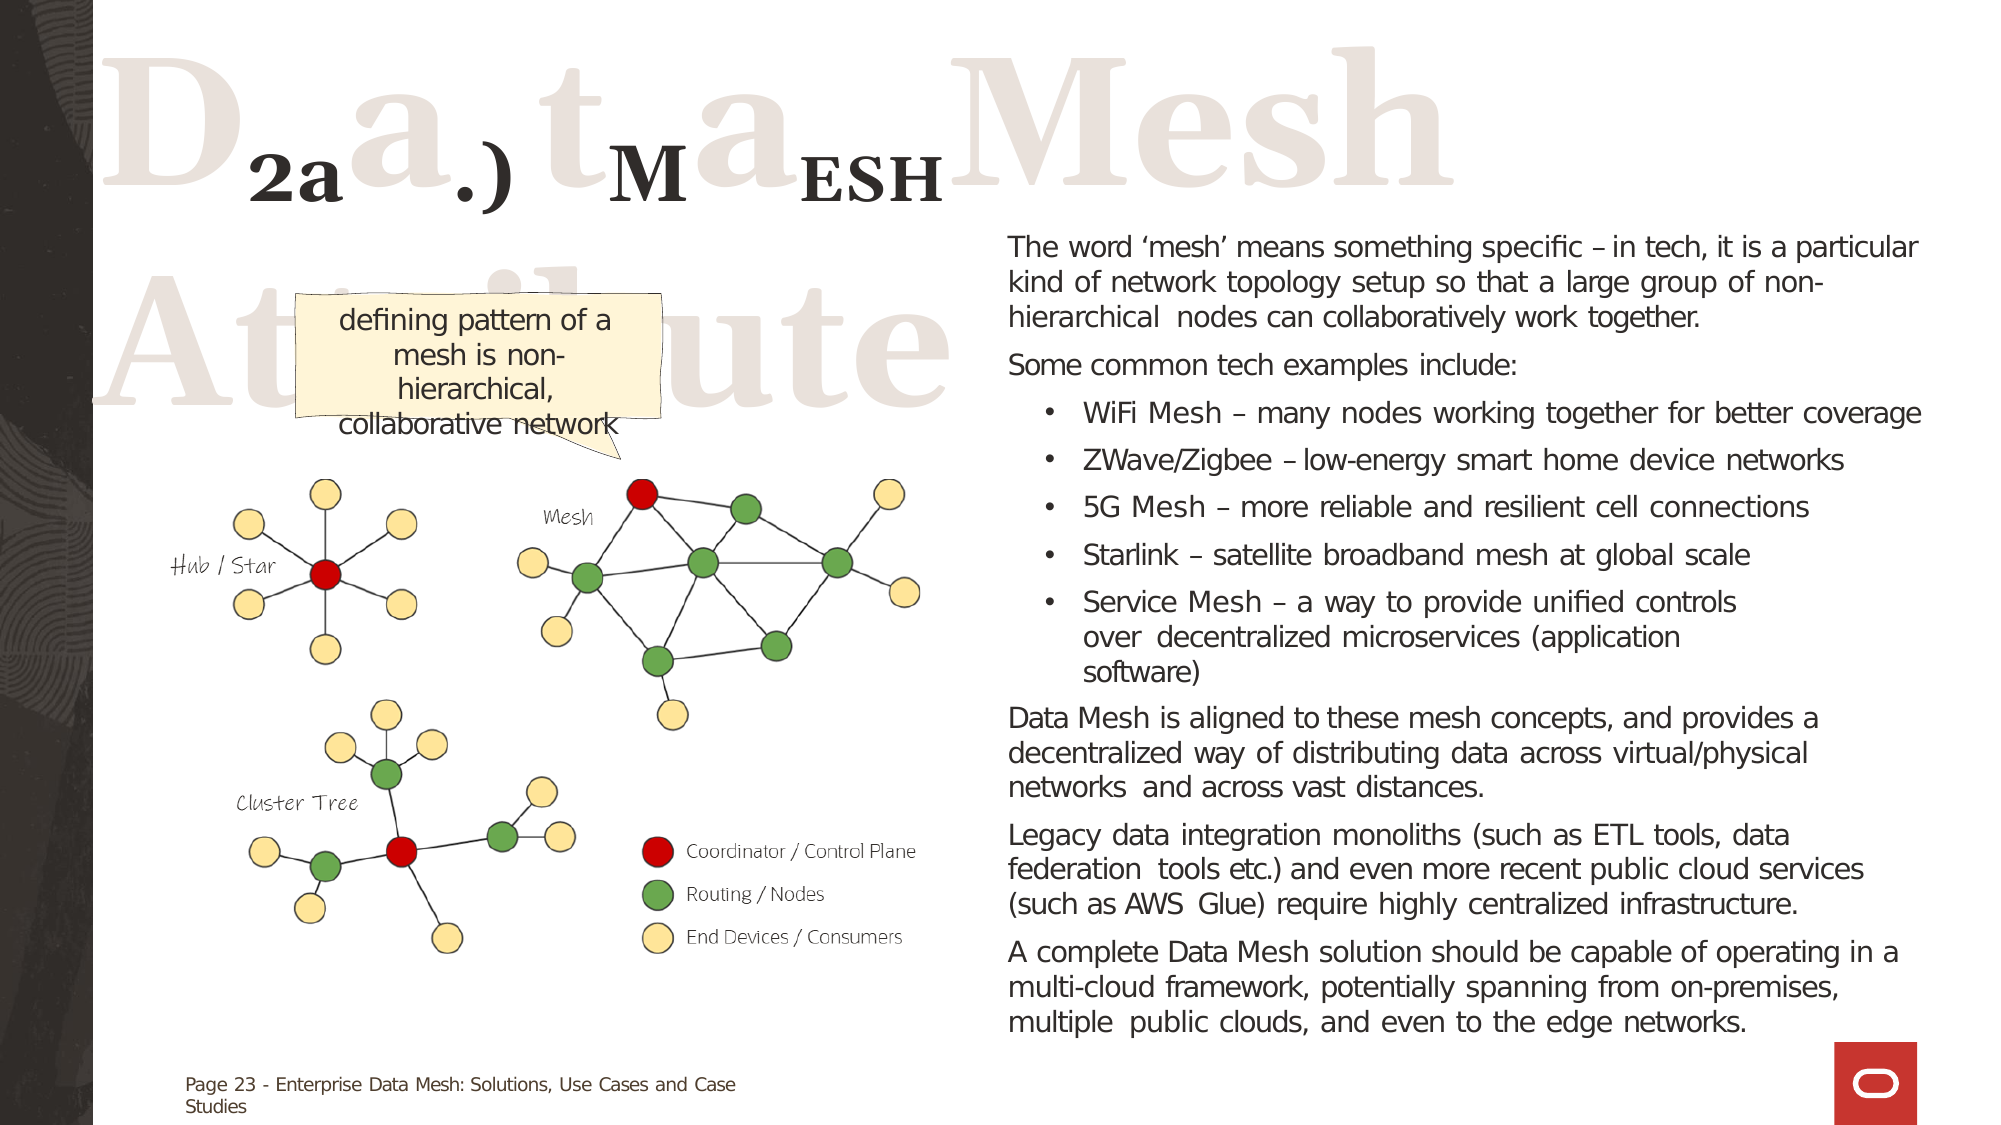

# D2aa.) tMaESHMesh Attribute
The word ‘mesh’ means something specific – in tech, it is a particular  kind of network topology setup so that a large group of non-hierarchical  nodes can collaboratively work together.
Some common tech examples include:
WiFi Mesh – many nodes working together for better coverage
ZWave/Zigbee – low-energy smart home device networks
5G Mesh – more reliable and resilient cell connections
Starlink – satellite broadband mesh at global scale
Service Mesh – a way to provide unified controls over  decentralized microservices (application software)
Data Mesh is aligned to these mesh concepts, and provides a  decentralized way of distributing data across virtual/physical networks  and across vast distances.
Legacy data integration monoliths (such as ETL tools, data federation  tools etc.) and even more recent public cloud services (such as AWS  Glue) require highly centralized infrastructure.
A complete Data Mesh solution should be capable of operating in a  multi-cloud framework, potentially spanning from on-premises, multiple  public clouds, and even to the edge networks.

defining pattern of a  mesh is non-hierarchical,  collaborative network

Page 23 - Enterprise Data Mesh: Solutions, Use Cases and Case Studies